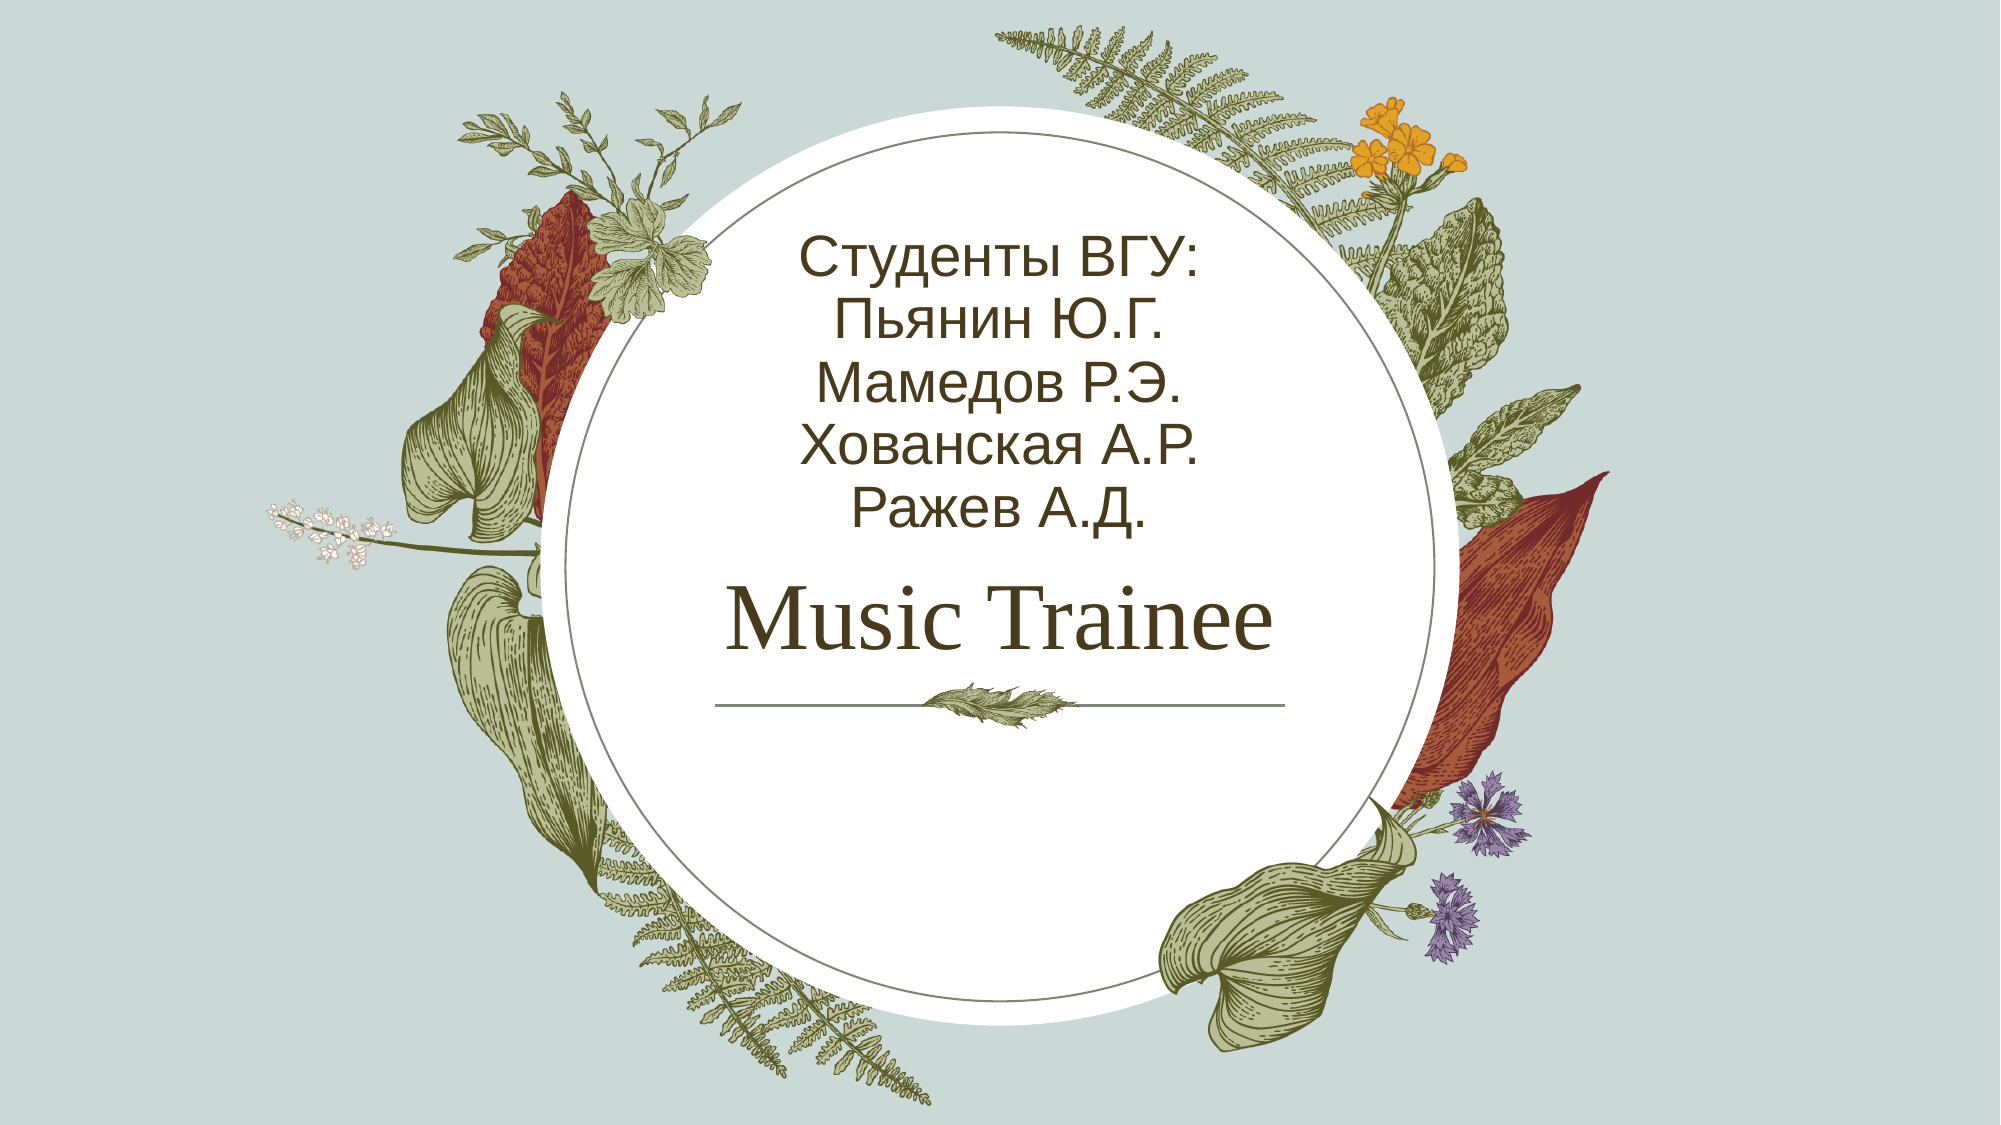

Студенты ВГУ:
Пьянин Ю.Г.
Мамедов Р.Э.
Хованская А.Р.
Ражев А.Д.
# Music Trainee